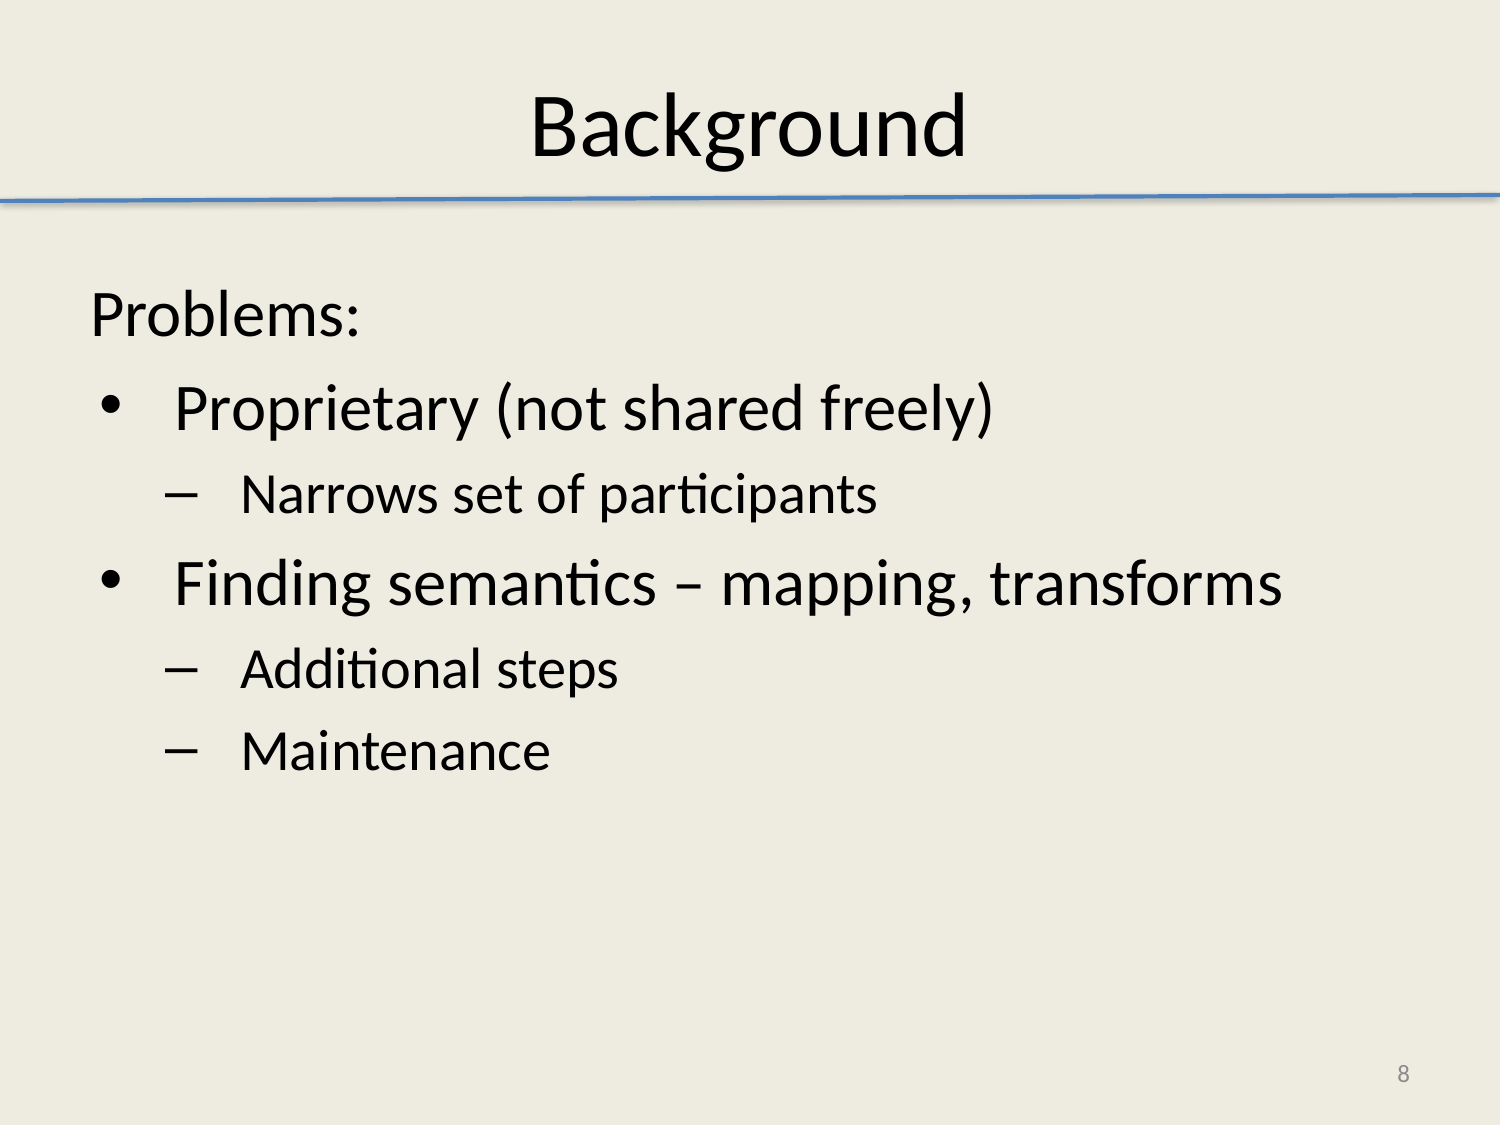

# Background
Problems:
Proprietary (not shared freely)
Narrows set of participants
Finding semantics – mapping, transforms
Additional steps
Maintenance
8